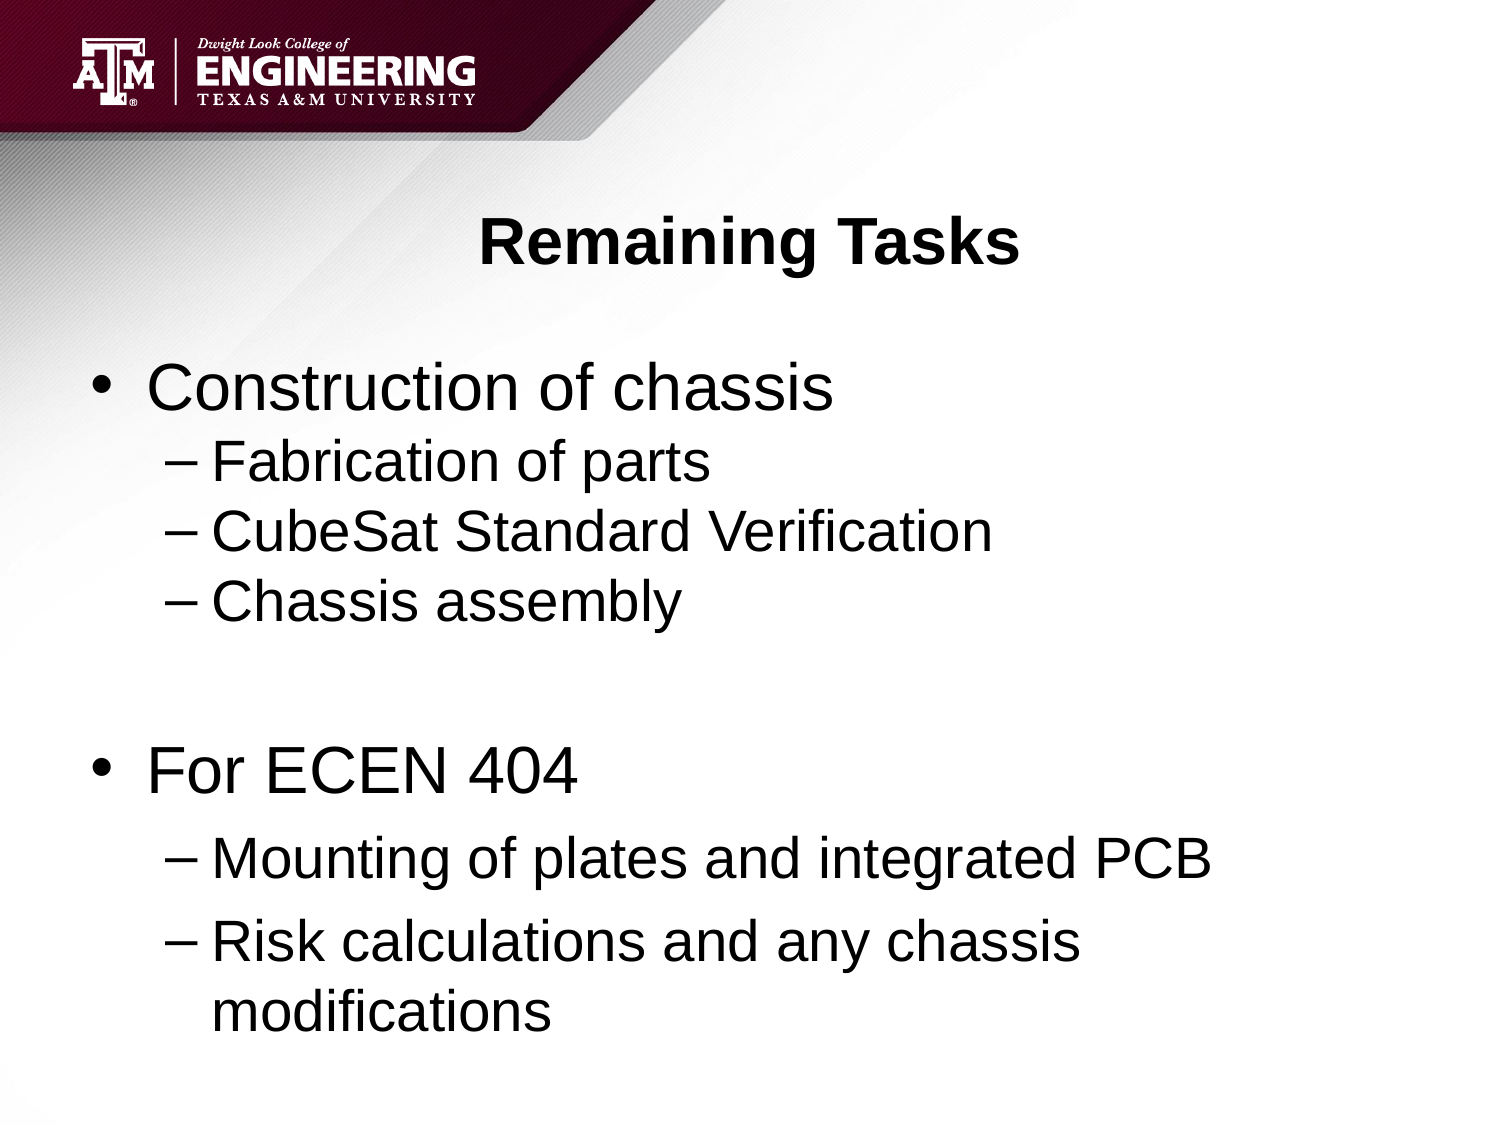

# Remaining Tasks
Construction of chassis
Fabrication of parts
CubeSat Standard Verification
Chassis assembly

For ECEN 404
Mounting of plates and integrated PCB
Risk calculations and any chassis modifications